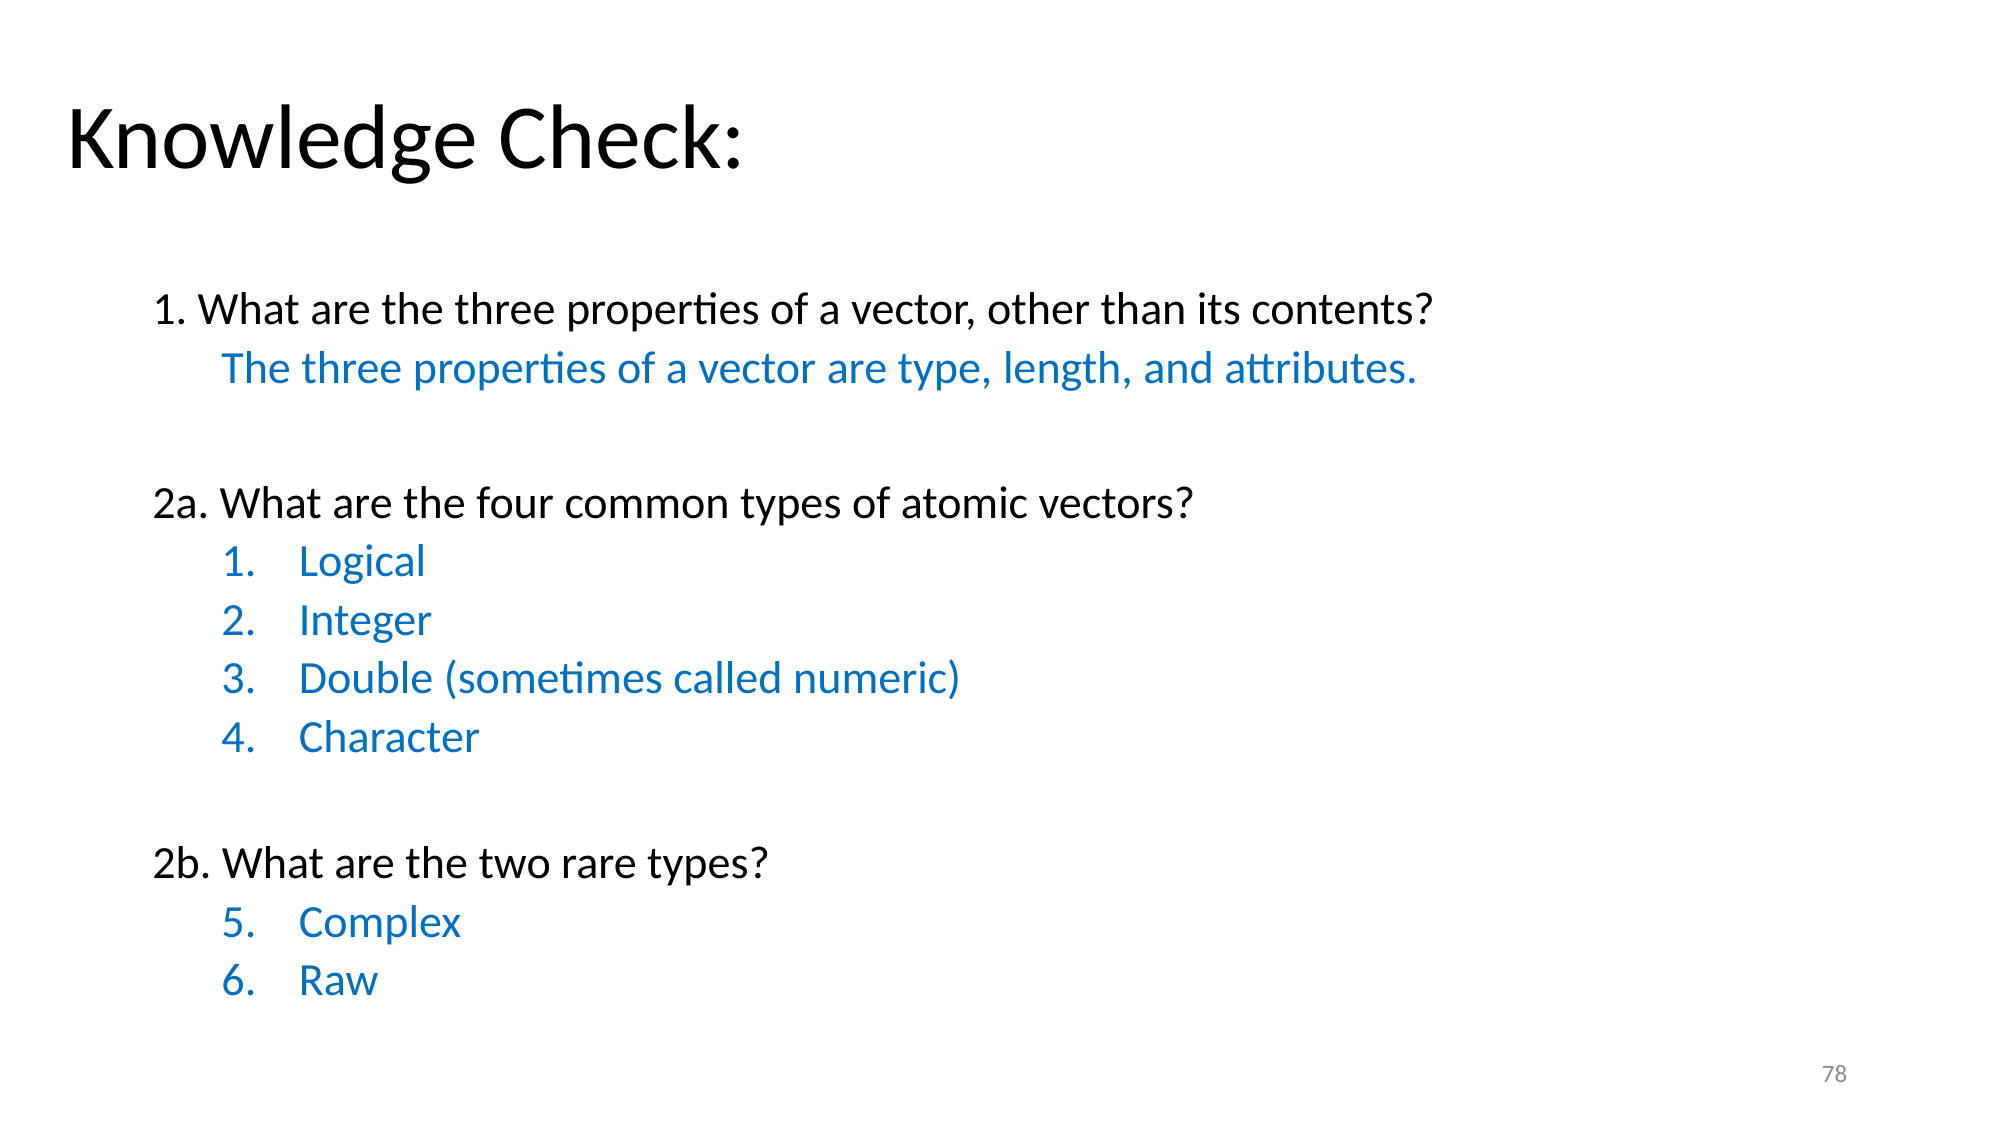

# Knowledge Check:
1. What are the three properties of a vector, other than its contents?
The three properties of a vector are type, length, and attributes.

2a. What are the four common types of atomic vectors?
Logical
Integer
Double (sometimes called numeric)
Character

2b. What are the two rare types?
Complex
Raw

78